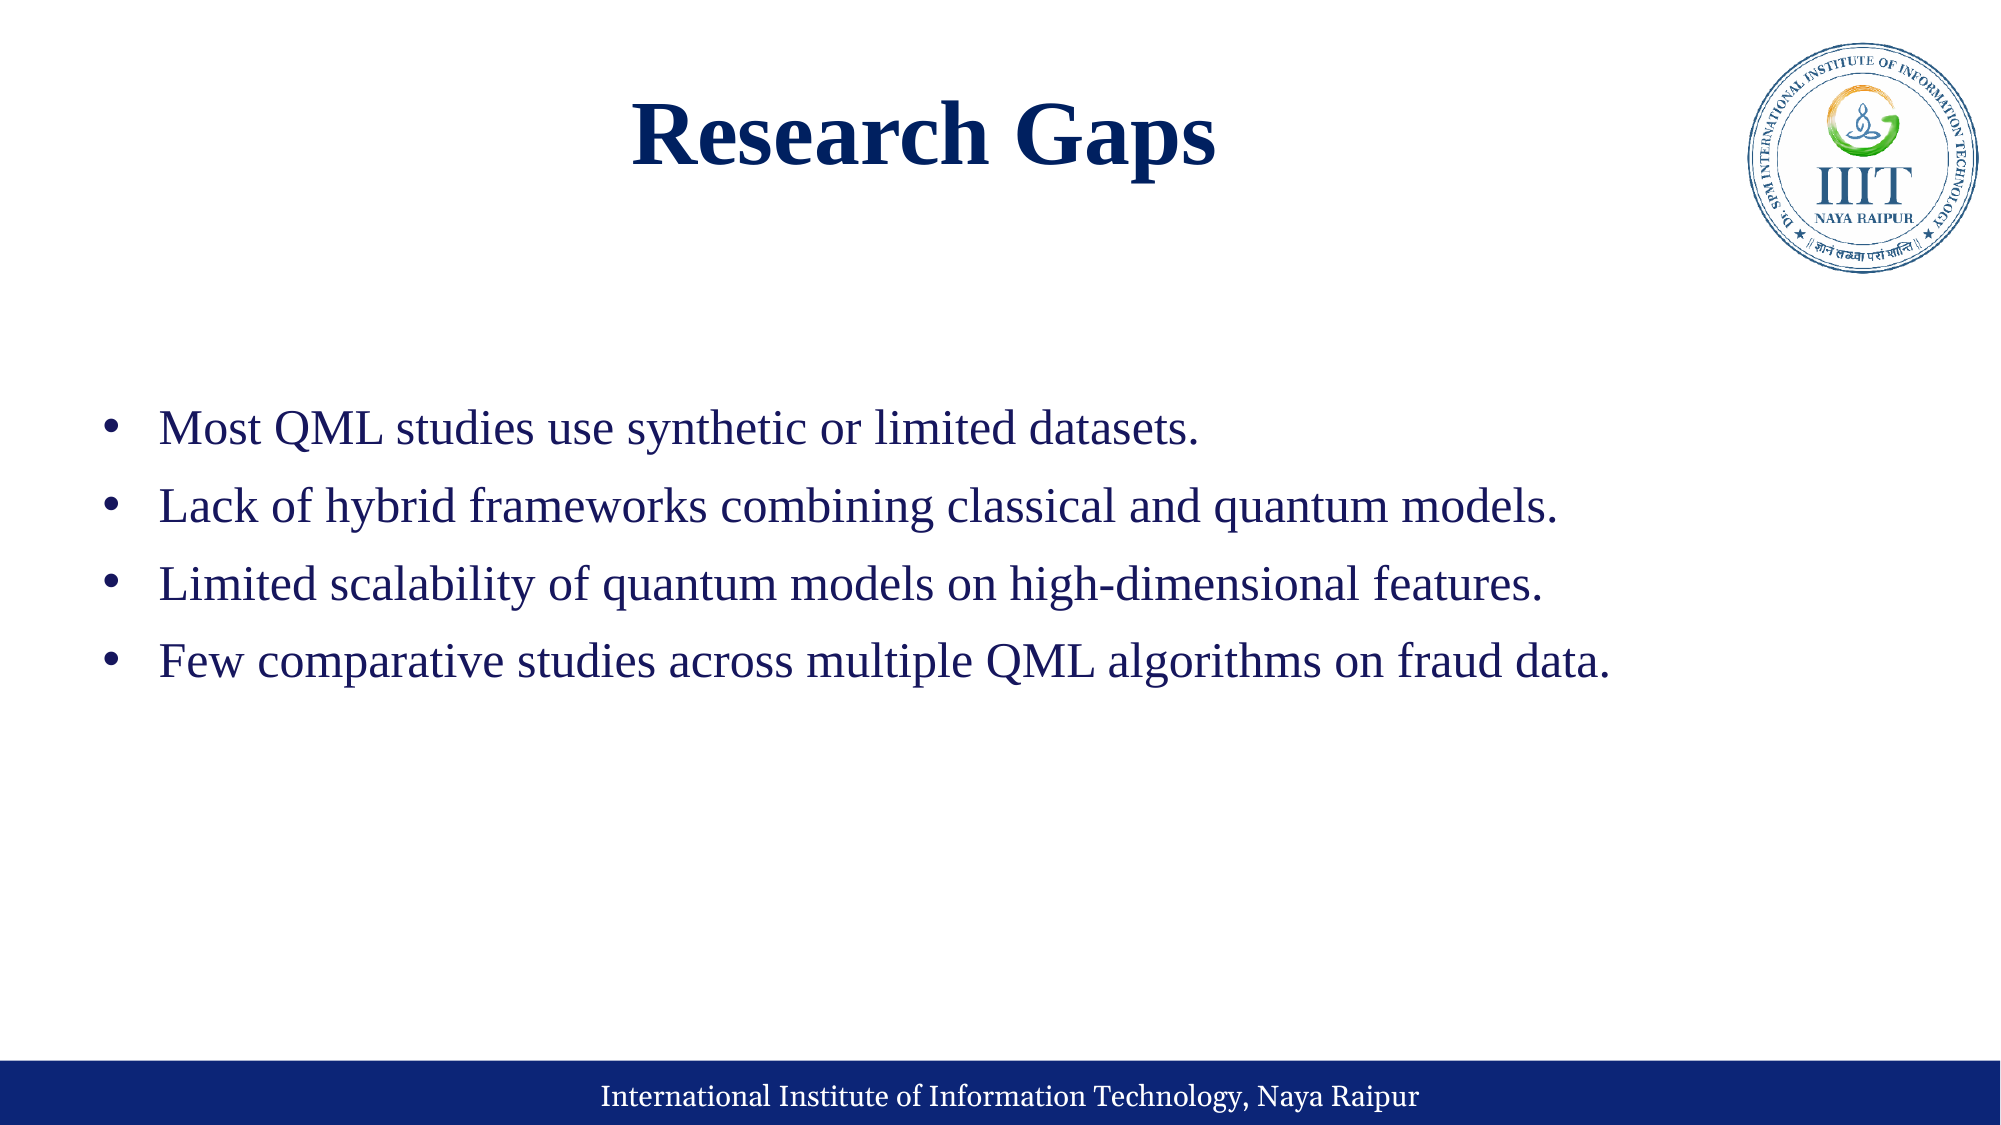

Research Gaps
Most QML studies use synthetic or limited datasets.
Lack of hybrid frameworks combining classical and quantum models.
Limited scalability of quantum models on high-dimensional features.
Few comparative studies across multiple QML algorithms on fraud data.
International Institute of Information Technology, Naya Raipur